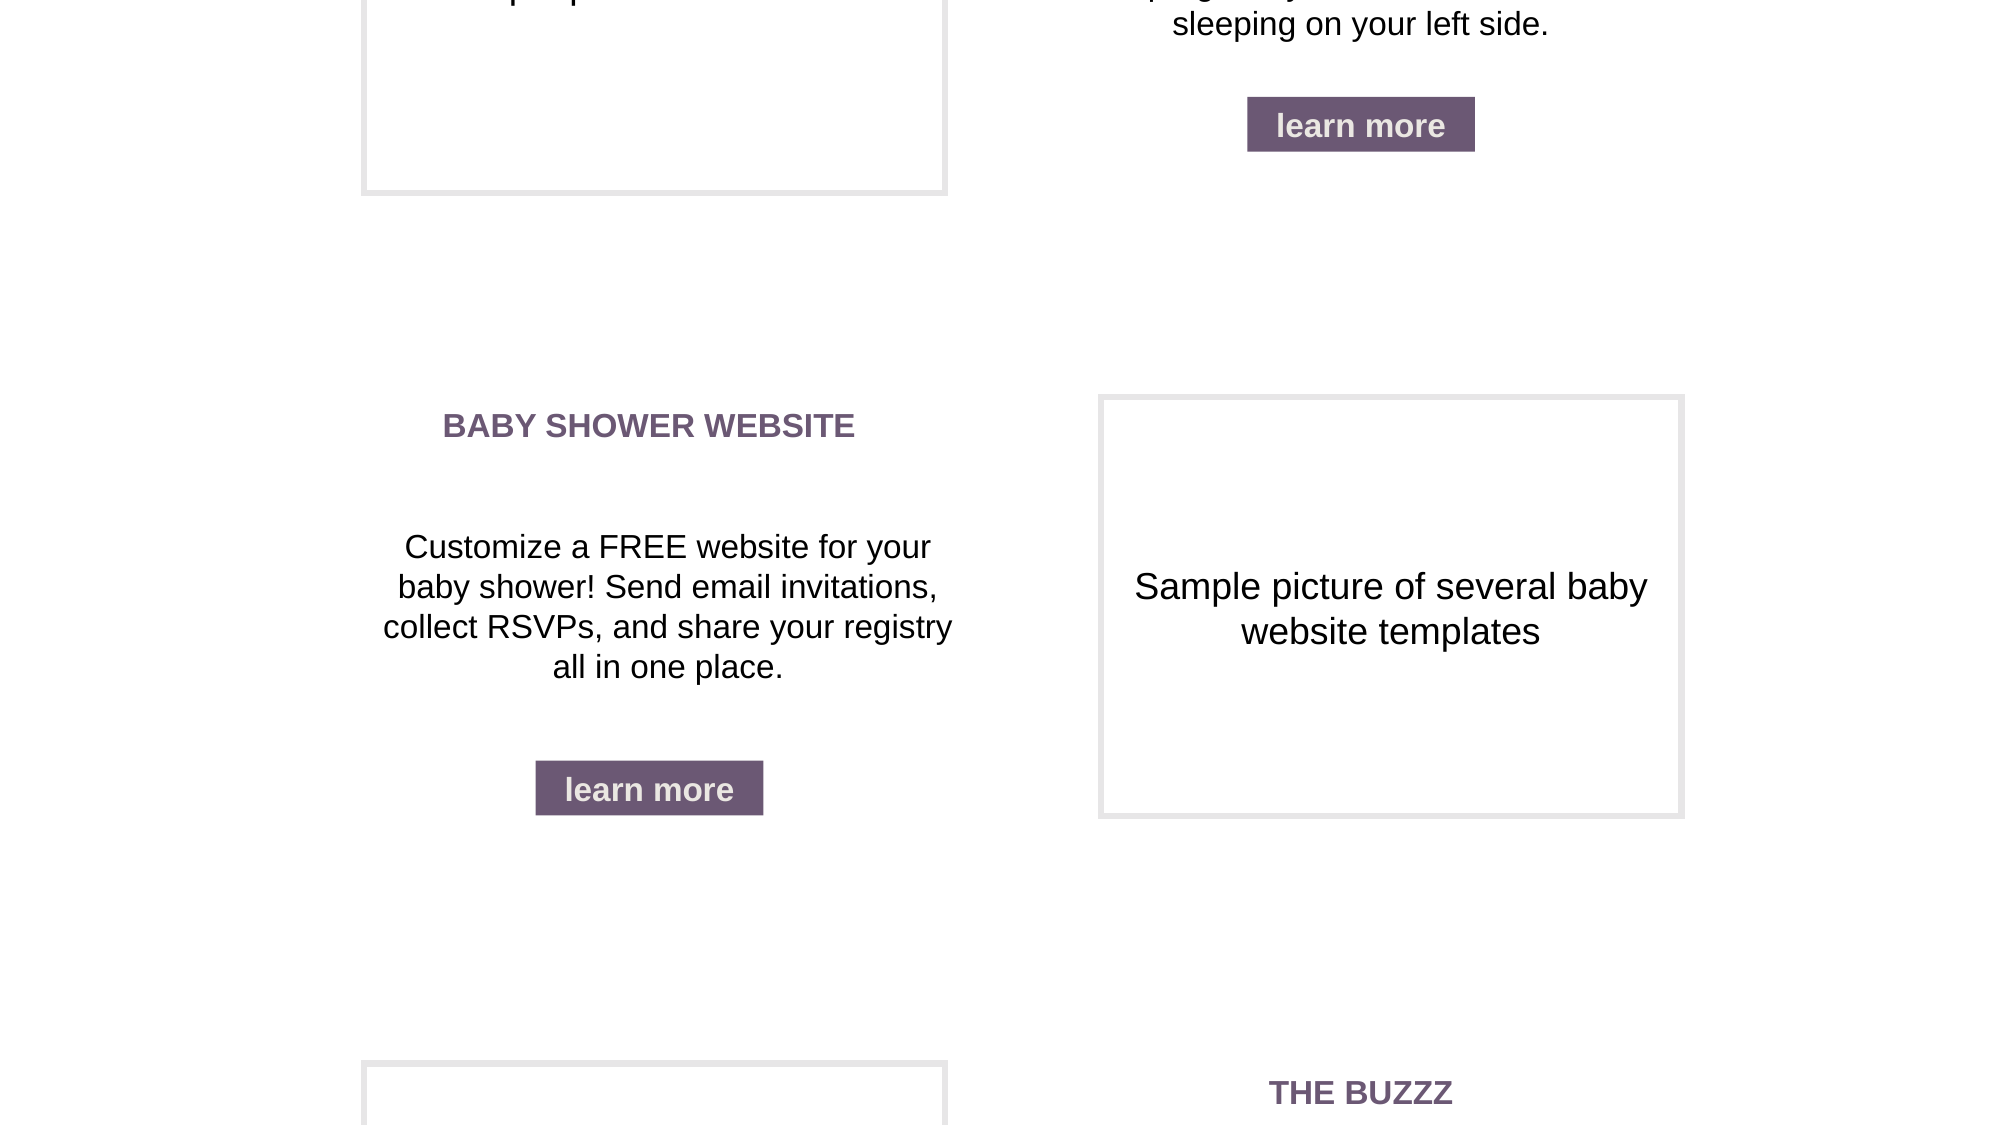

Sample picture of checklist
PREGNANCY CHECKLIST
Explore things like what tests to expect, when to announce your pregnancy, and when to start sleeping on your left side.
learn more
BABY SHOWER WEBSITE
Sample picture of several baby website templates
Customize a FREE website for your baby shower! Send email invitations, collect RSVPs, and share your registry all in one place.
learn more
Sample picture of checklist
THE BUZZZ
learn more